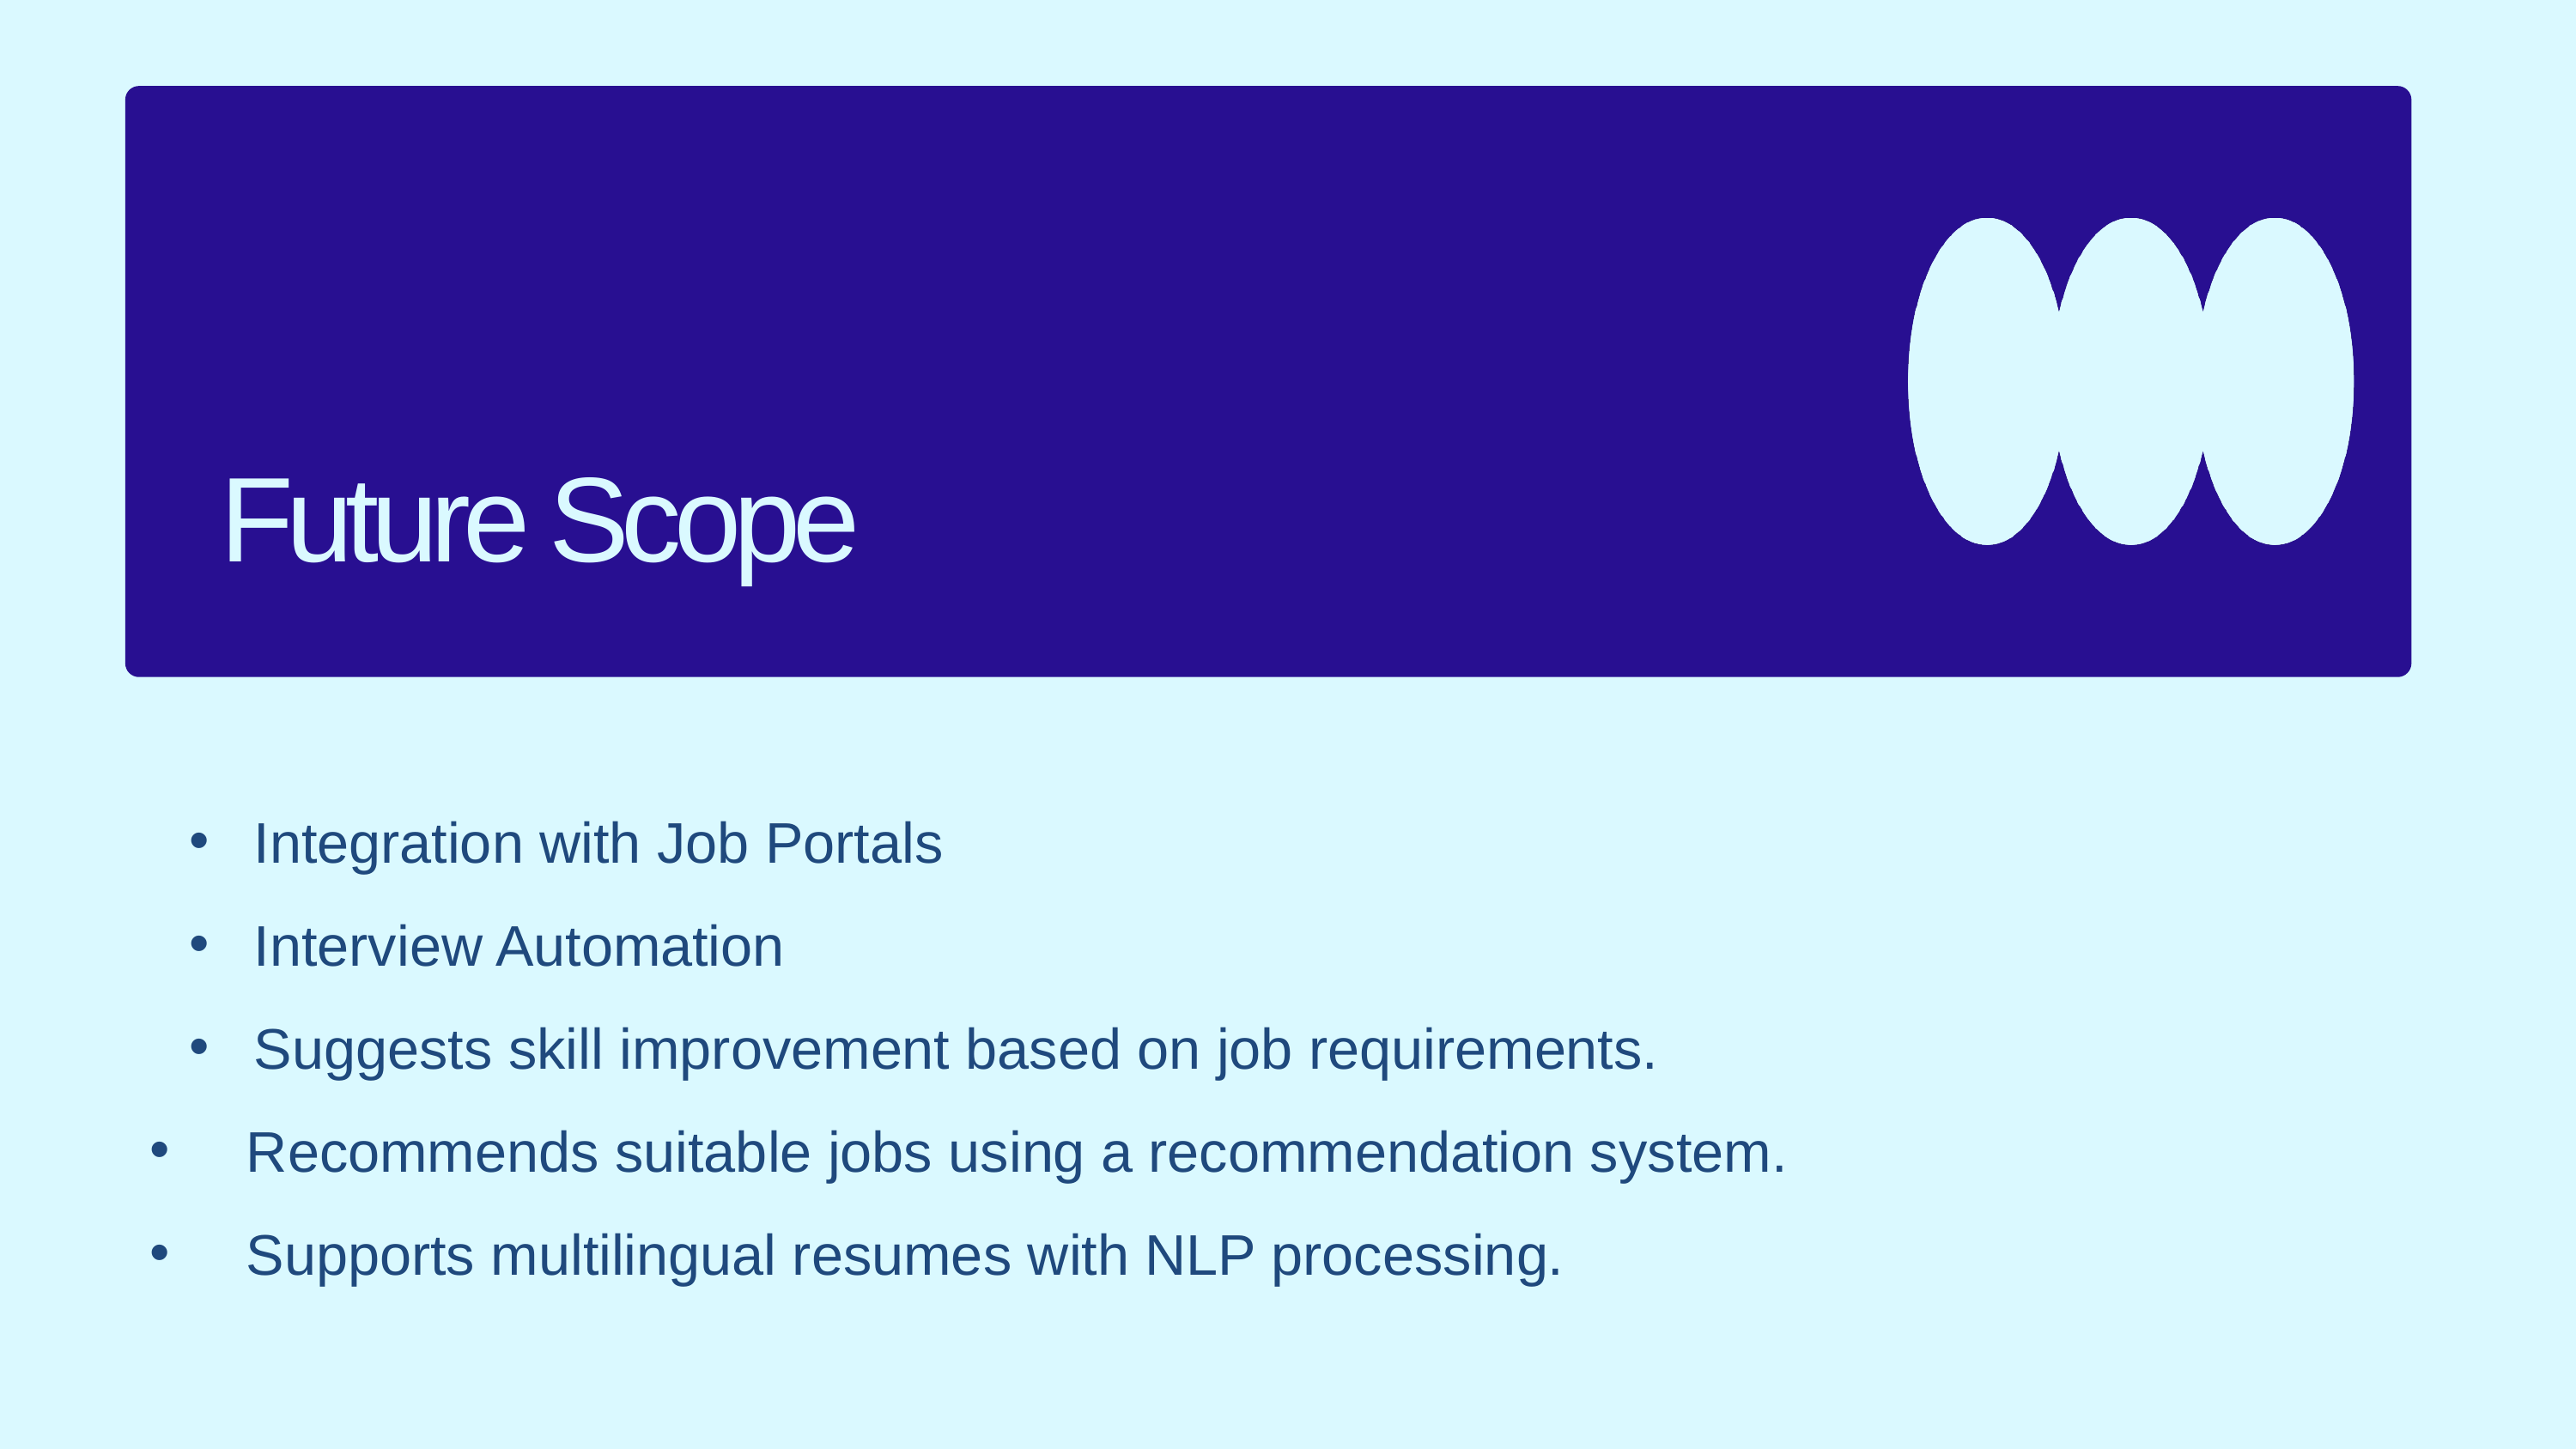

Future Scope
Integration with Job Portals
Interview Automation
Suggests skill improvement based on job requirements.
  Recommends suitable jobs using a recommendation system.
  Supports multilingual resumes with NLP processing.